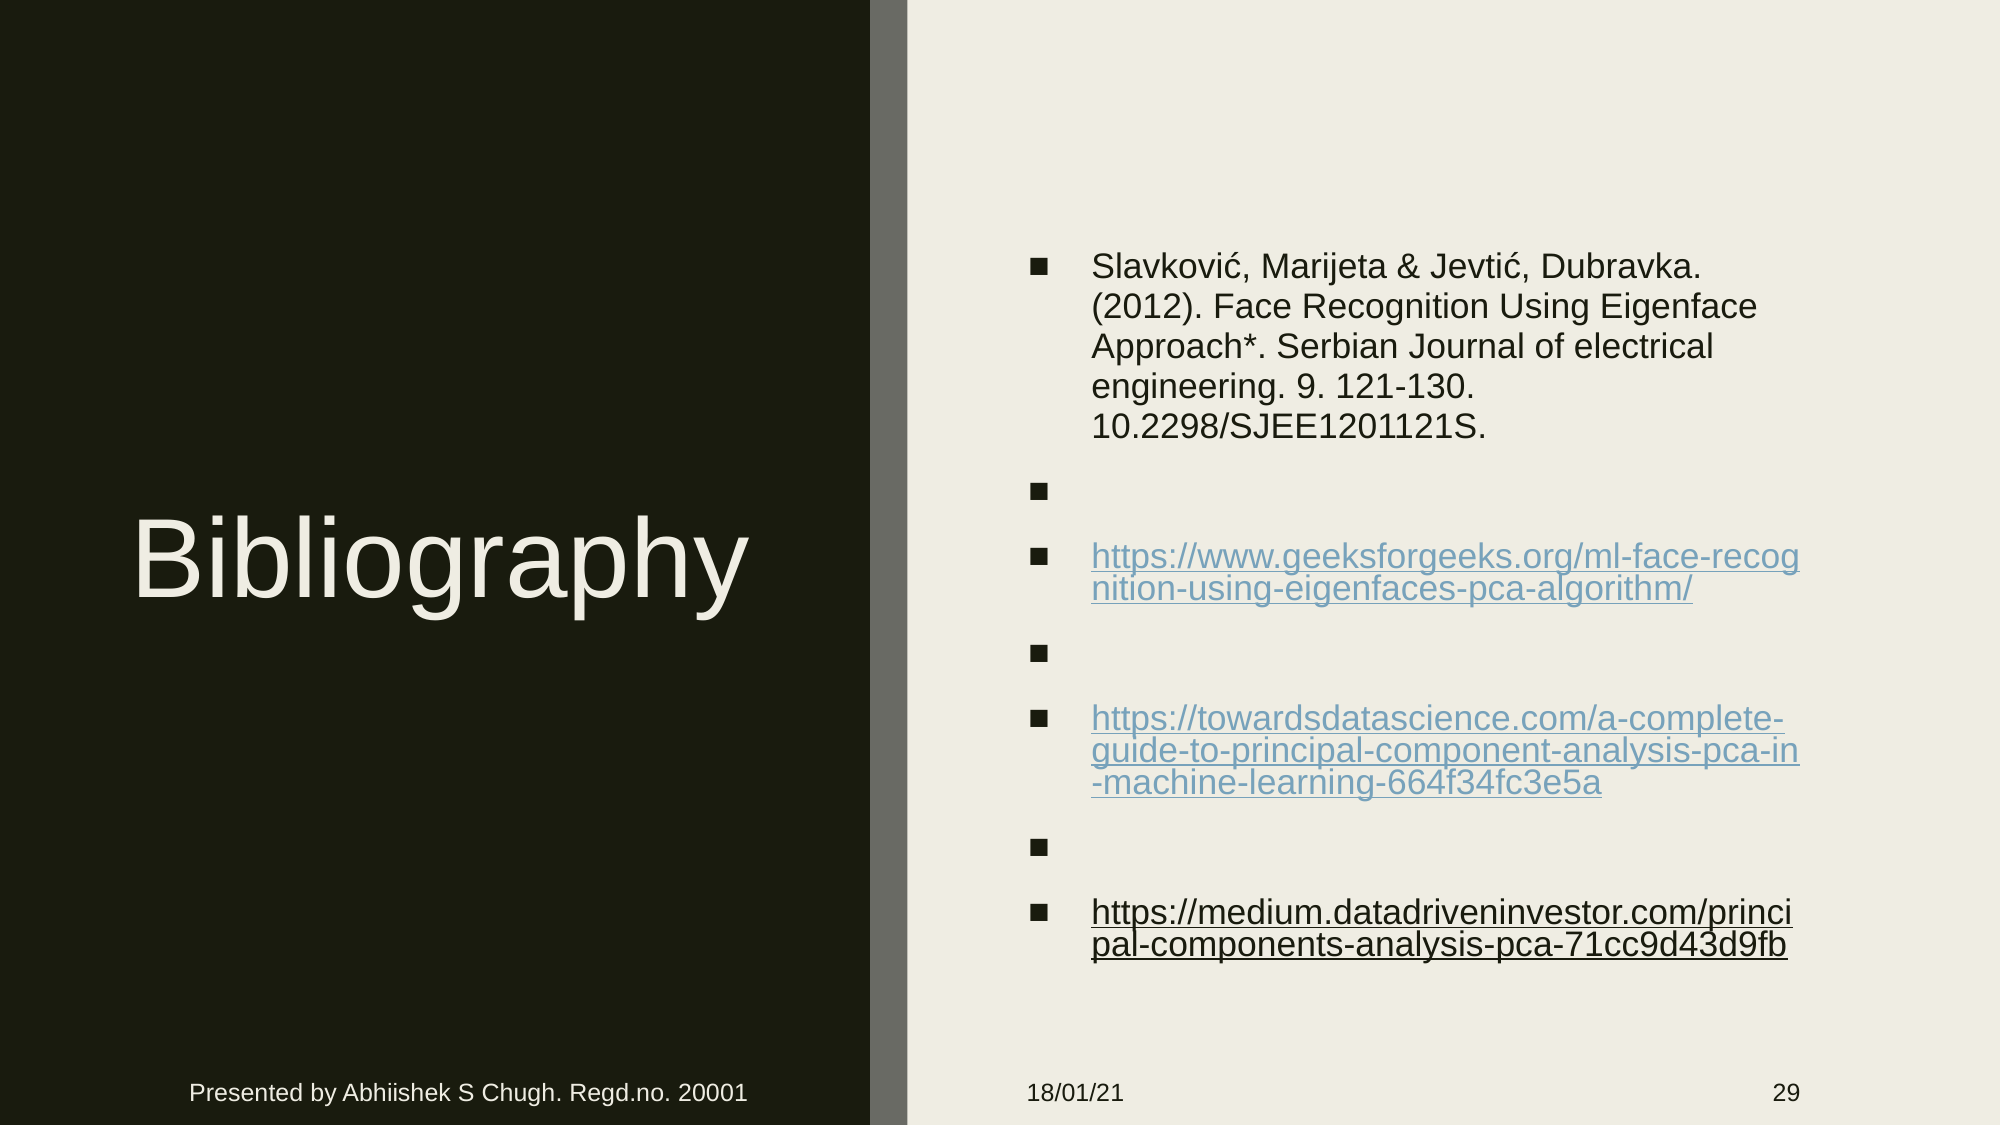

# Bibliography
Slavković, Marijeta & Jevtić, Dubravka. (2012). Face Recognition Using Eigenface Approach*. Serbian Journal of electrical engineering. 9. 121-130. 10.2298/SJEE1201121S.

https://www.geeksforgeeks.org/ml-face-recognition-using-eigenfaces-pca-algorithm/

https://towardsdatascience.com/a-complete-guide-to-principal-component-analysis-pca-in-machine-learning-664f34fc3e5a

https://medium.datadriveninvestor.com/principal-components-analysis-pca-71cc9d43d9fb
Presented by Abhiishek S Chugh. Regd.no. 20001
18/01/21
29